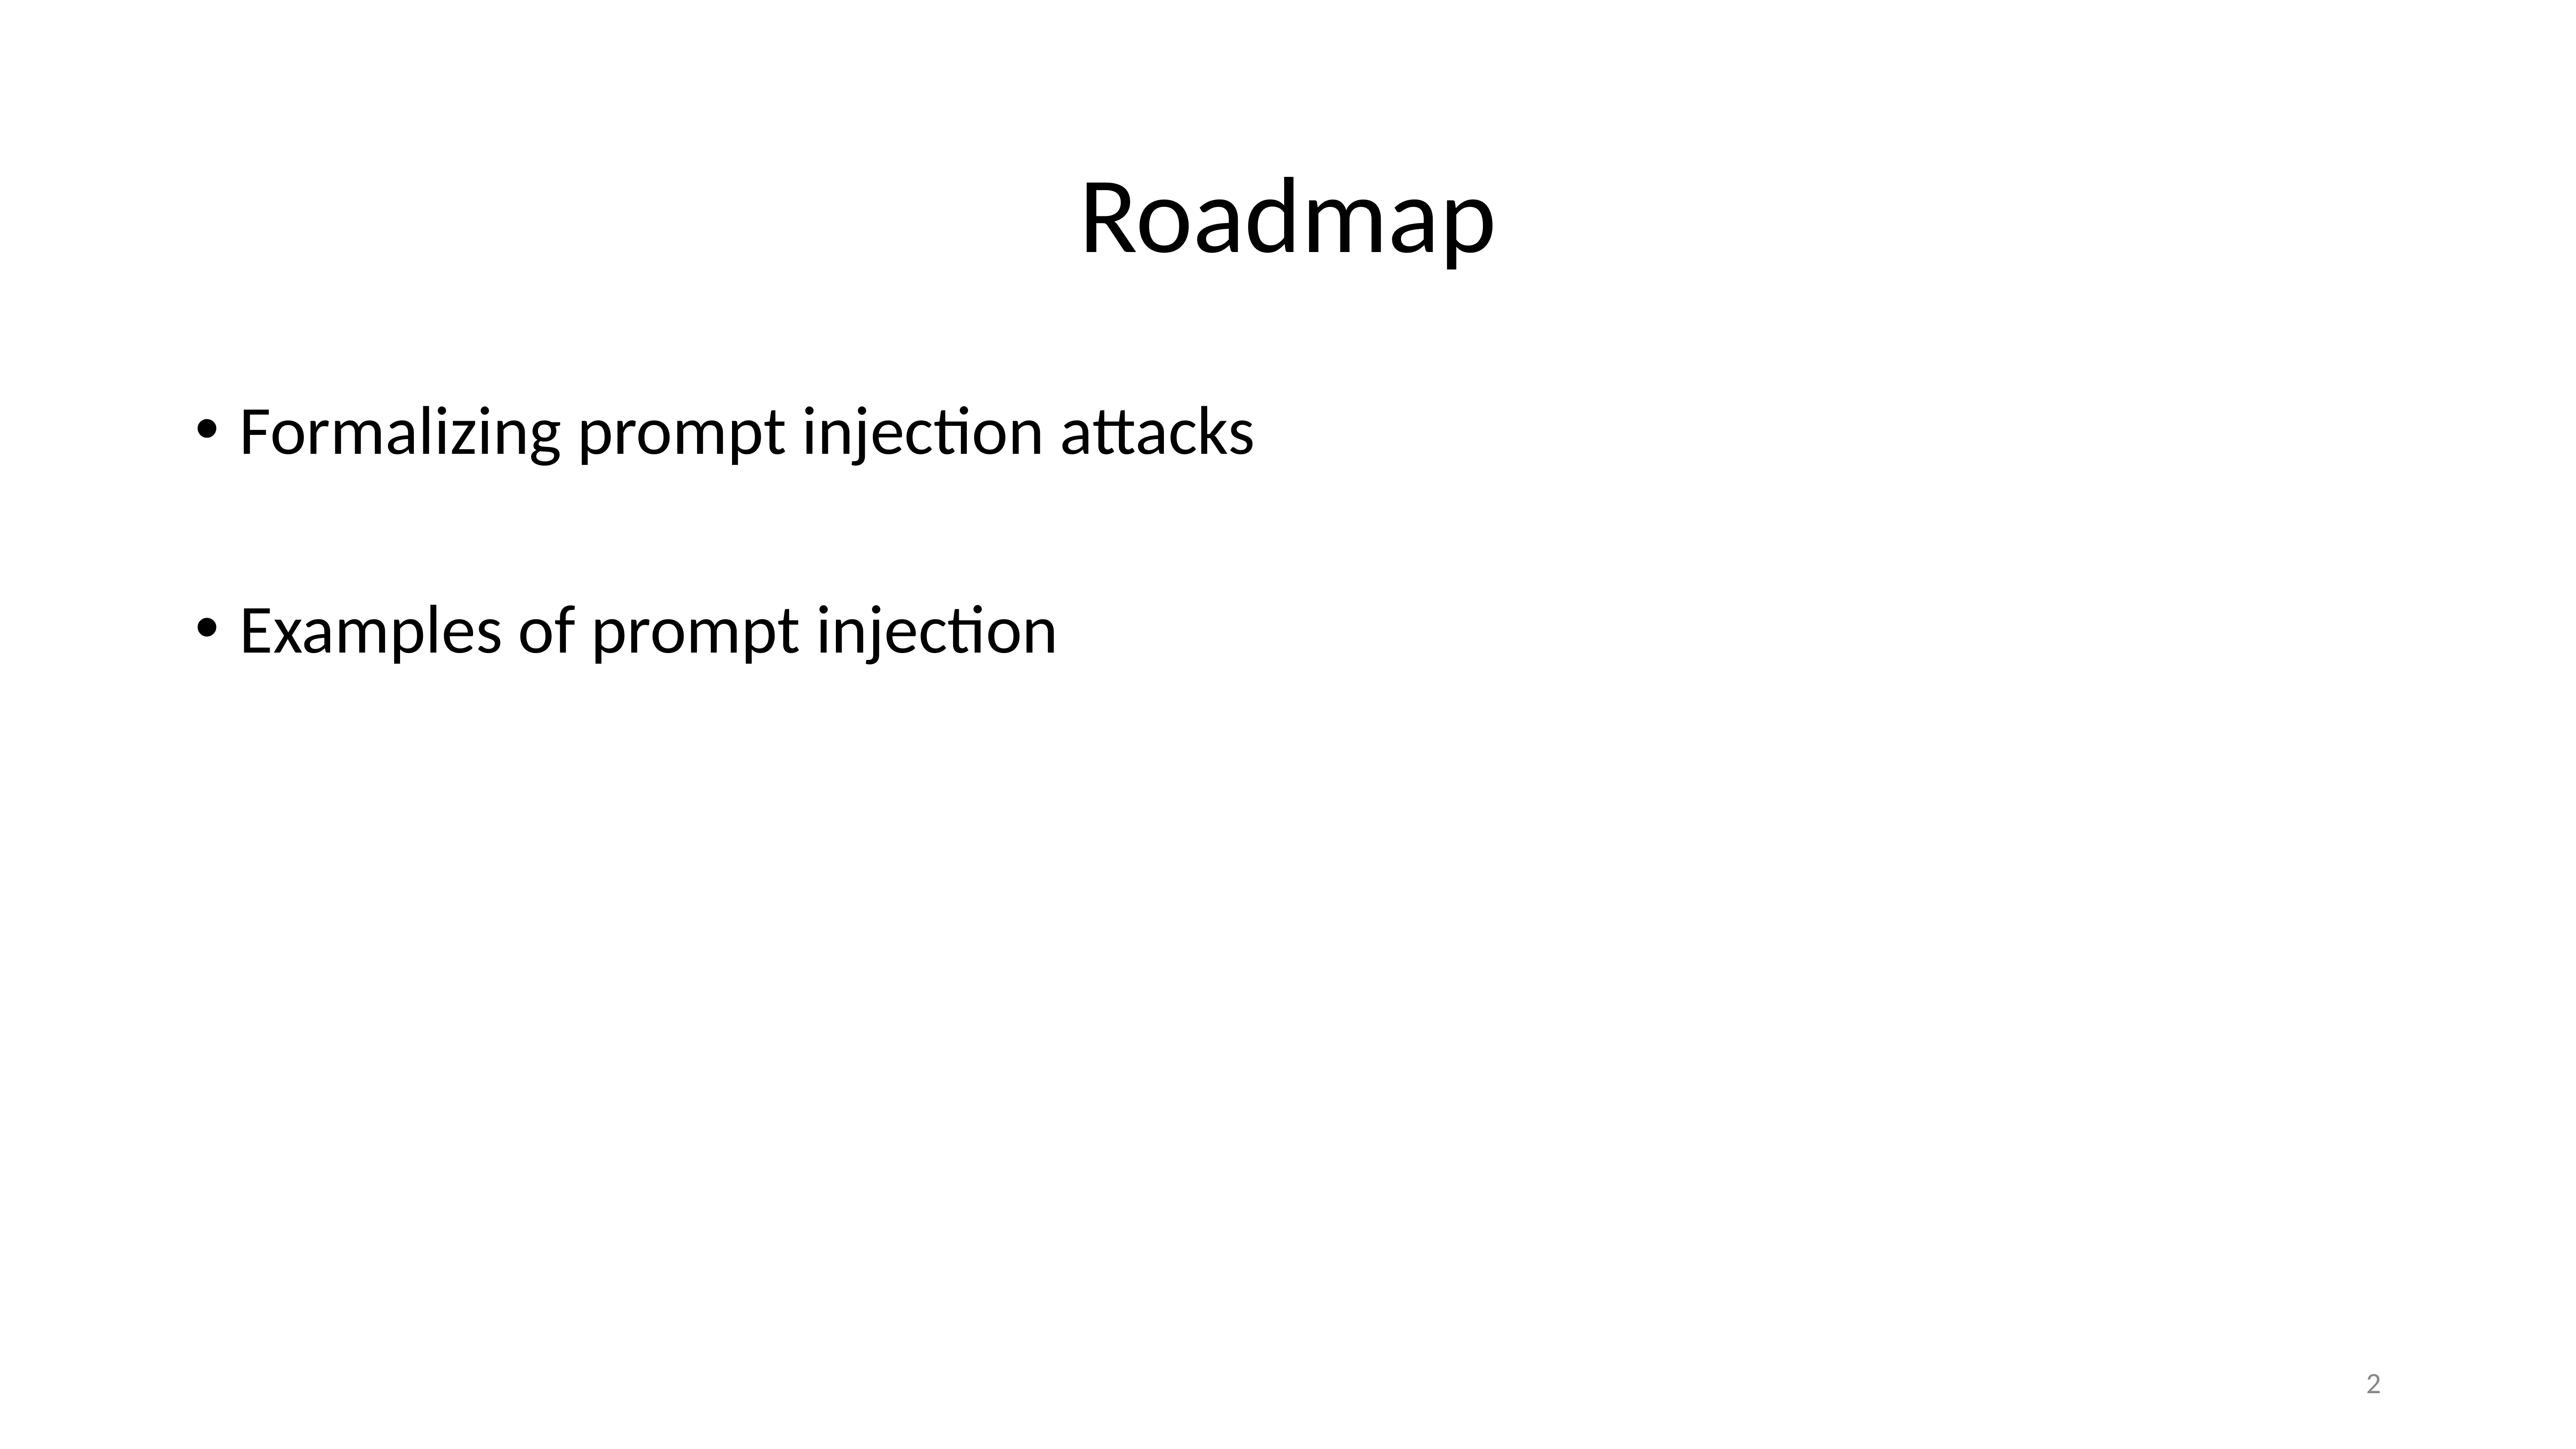

# Roadmap
Formalizing prompt injection attacks

Examples of prompt injection

2